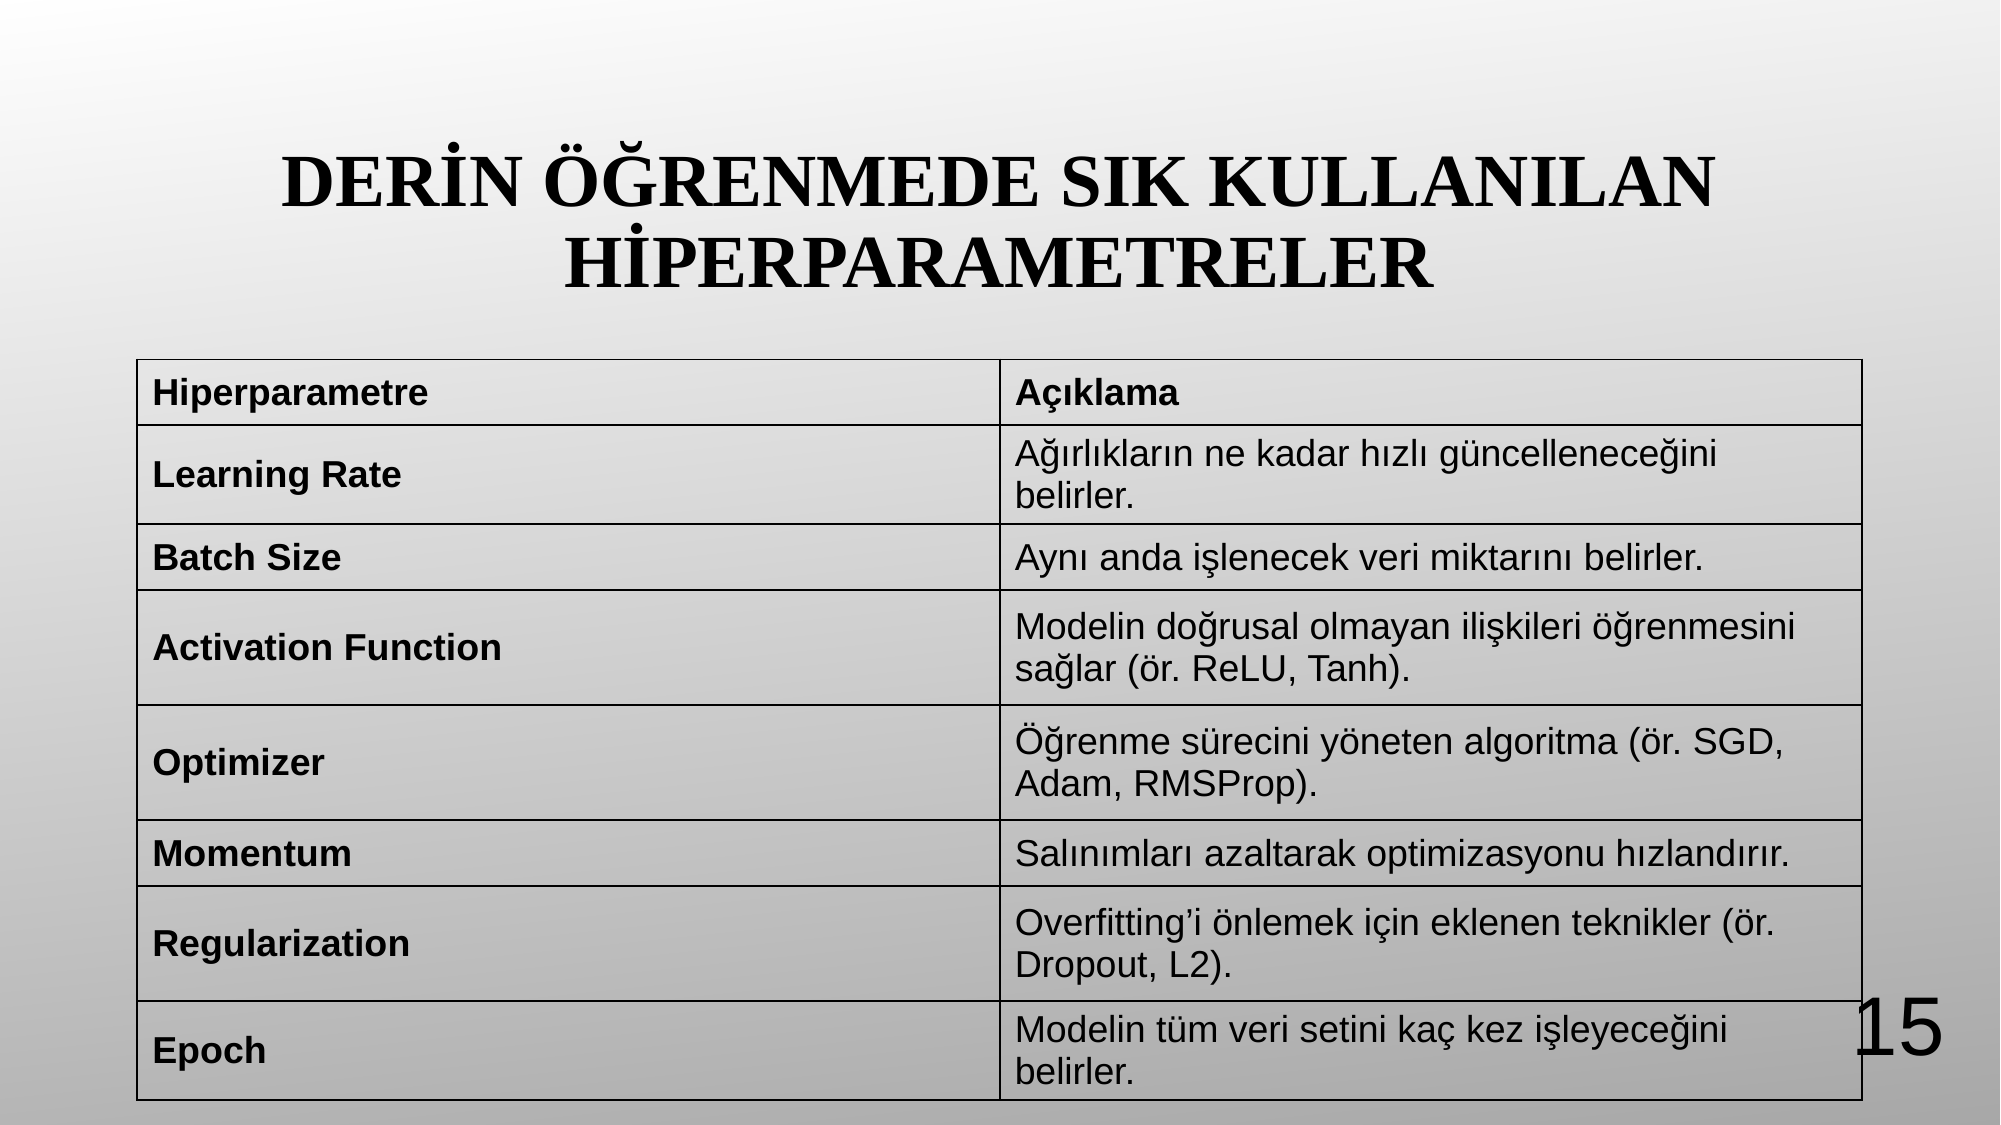

# Derin Öğrenmede Sık Kullanılan Hiperparametreler
| Hiperparametre | Açıklama |
| --- | --- |
| Learning Rate | Ağırlıkların ne kadar hızlı güncelleneceğini belirler. |
| Batch Size | Aynı anda işlenecek veri miktarını belirler. |
| Activation Function | Modelin doğrusal olmayan ilişkileri öğrenmesini sağlar (ör. ReLU, Tanh). |
| Optimizer | Öğrenme sürecini yöneten algoritma (ör. SGD, Adam, RMSProp). |
| Momentum | Salınımları azaltarak optimizasyonu hızlandırır. |
| Regularization | Overfitting’i önlemek için eklenen teknikler (ör. Dropout, L2). |
| Epoch | Modelin tüm veri setini kaç kez işleyeceğini belirler. |
15